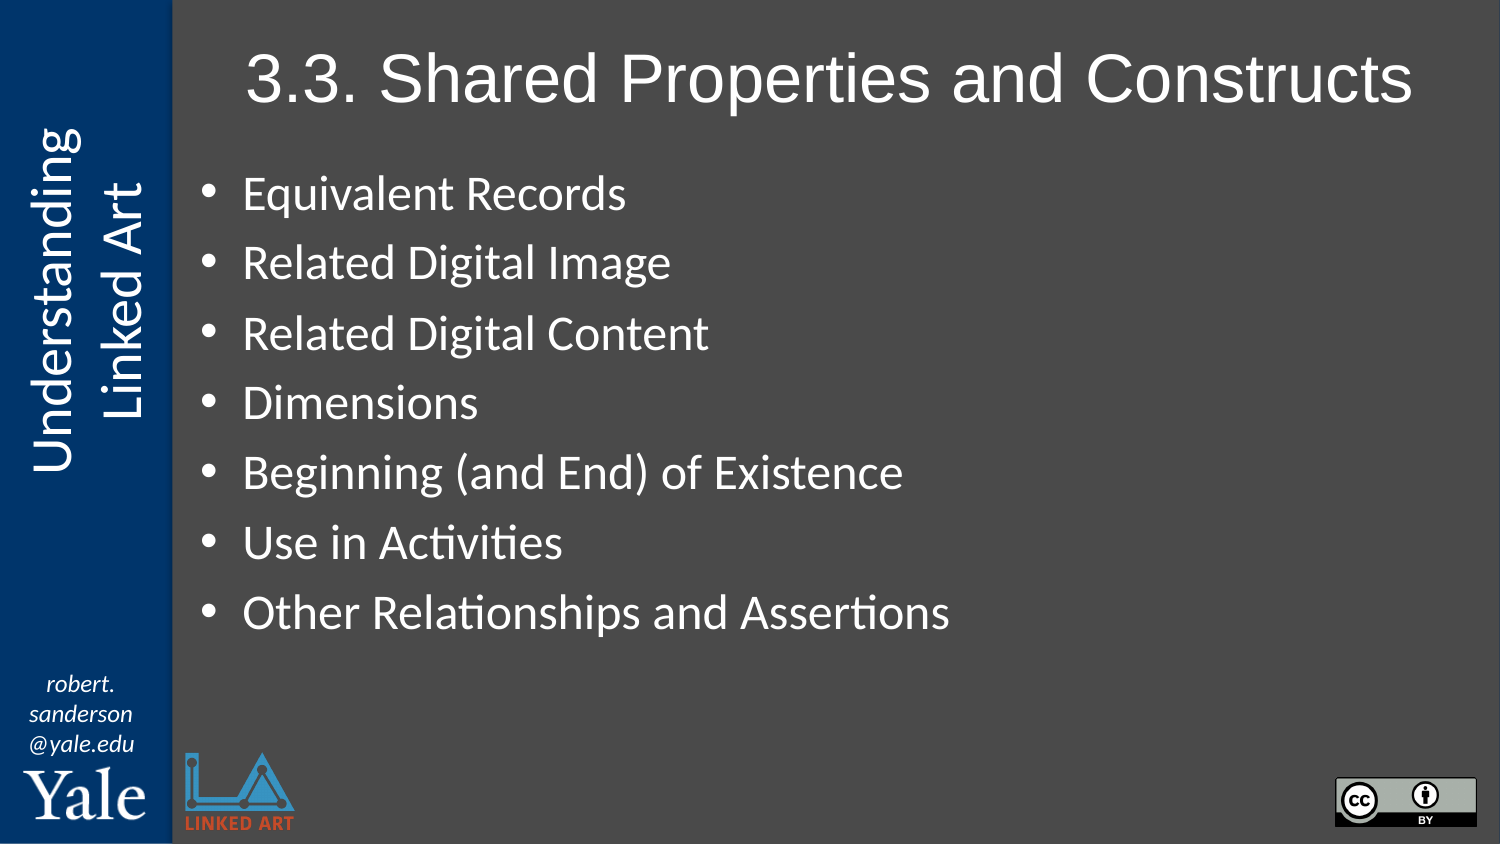

# 3.3. Shared Properties and Constructs
Equivalent Records
Related Digital Image
Related Digital Content
Dimensions
Beginning (and End) of Existence
Use in Activities
Other Relationships and Assertions